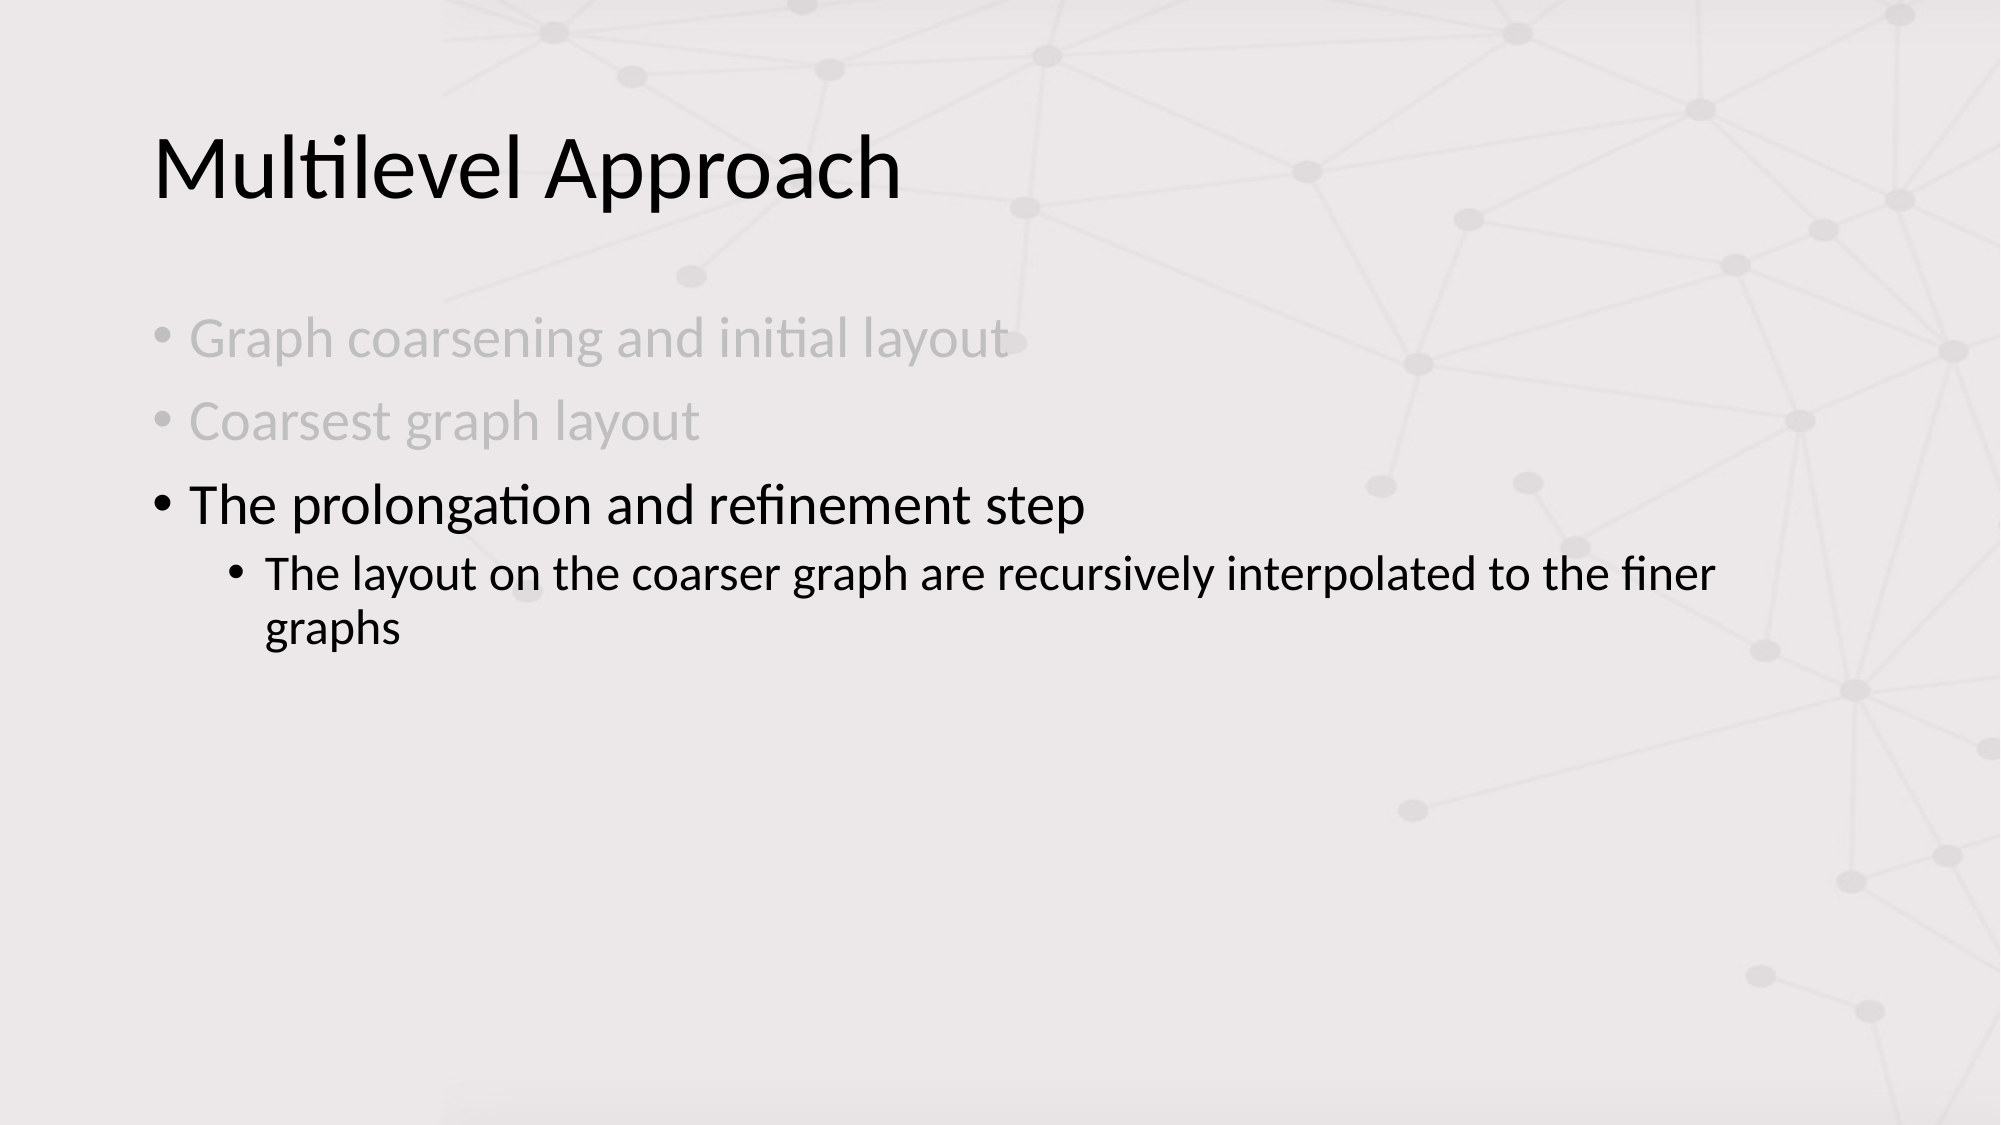

# Multilevel Approach
Graph coarsening and initial layout
Coarsest graph layout
The prolongation and refinement step
The layout on the coarser graph are recursively interpolated to the finer graphs